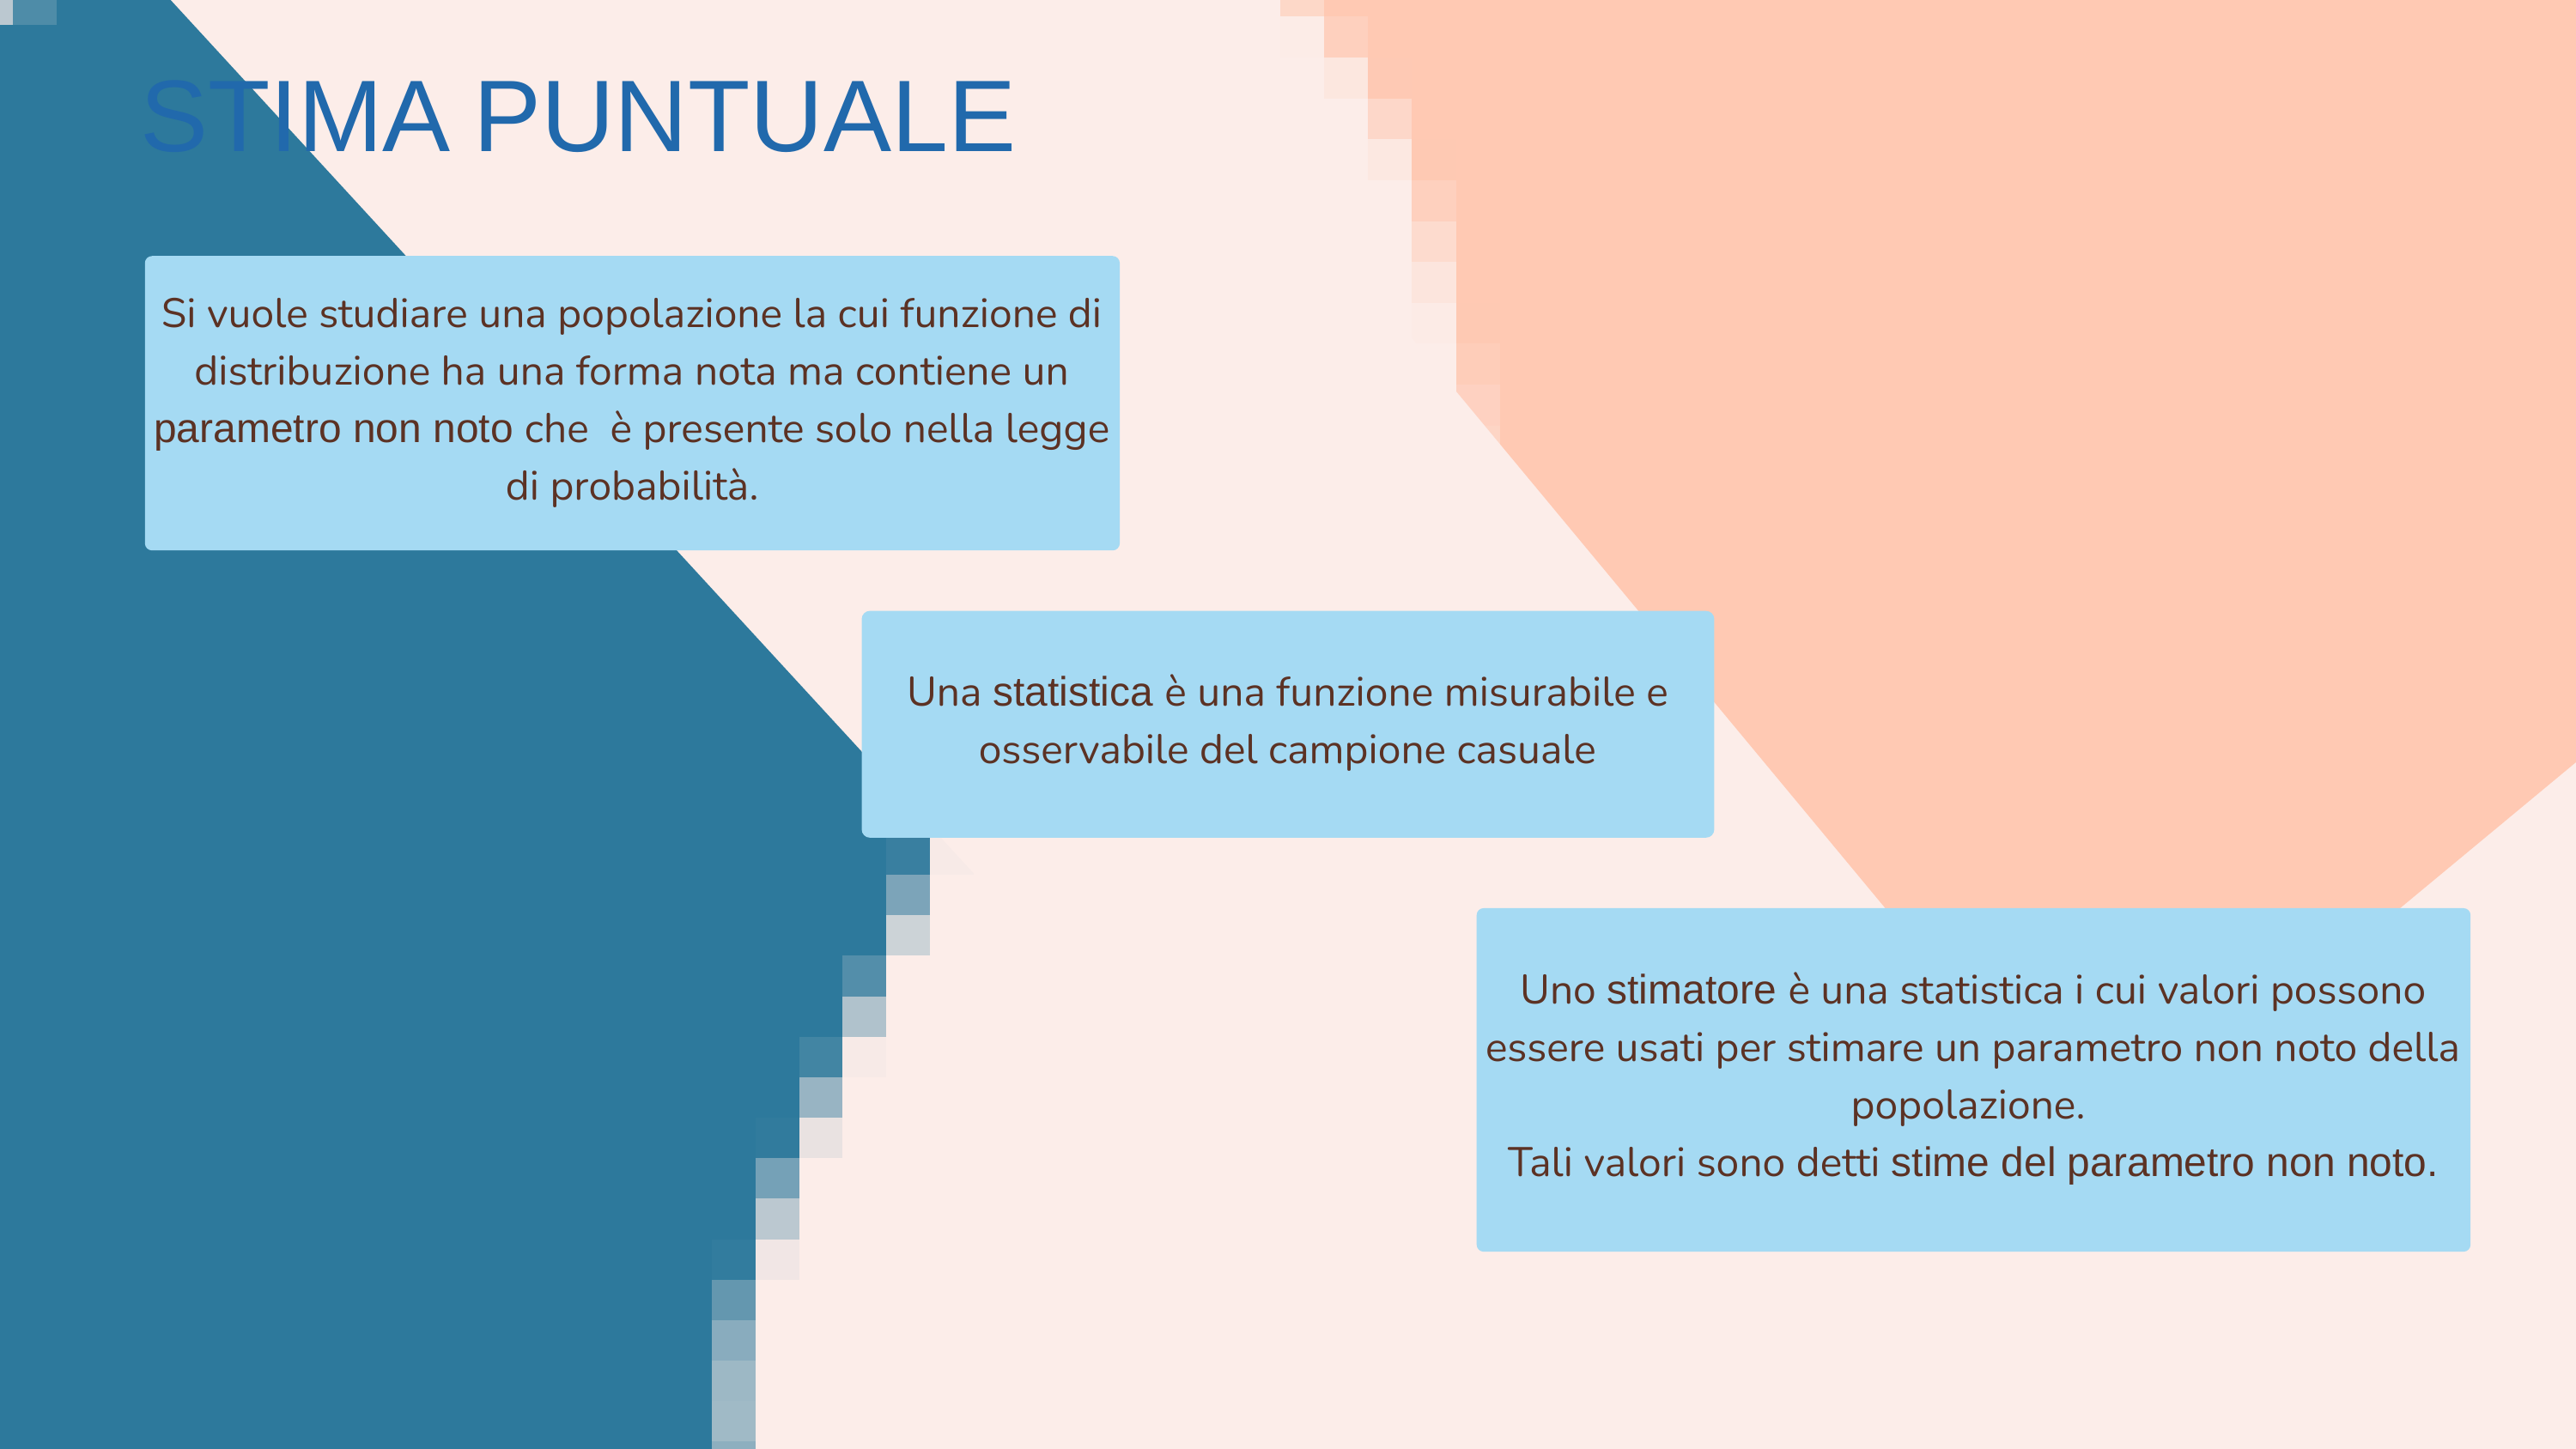

STIMA PUNTUALE

Si vuole studiare una popolazione la cui funzione di distribuzione ha una forma nota ma contiene un parametro non noto che  è presente solo nella legge di probabilità.

Una statistica è una funzione misurabile e osservabile del campione casuale

Uno stimatore è una statistica i cui valori possono essere usati per stimare un parametro non noto della popolazione.
Tali valori sono detti stime del parametro non noto.